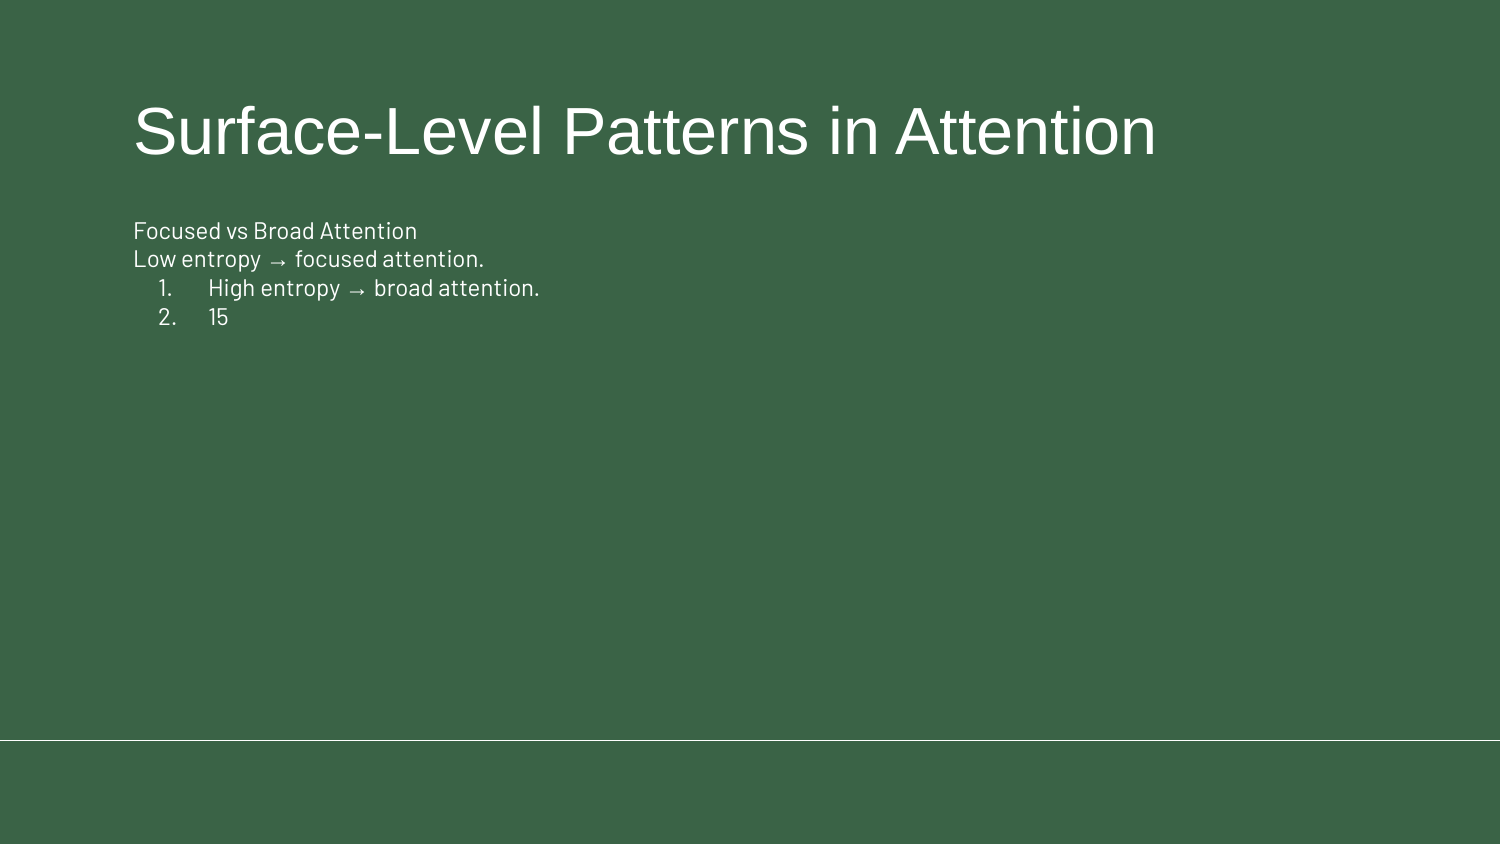

# Surface-Level Patterns in Attention

Focused vs Broad Attention
Low entropy → focused attention.
High entropy → broad attention.
15